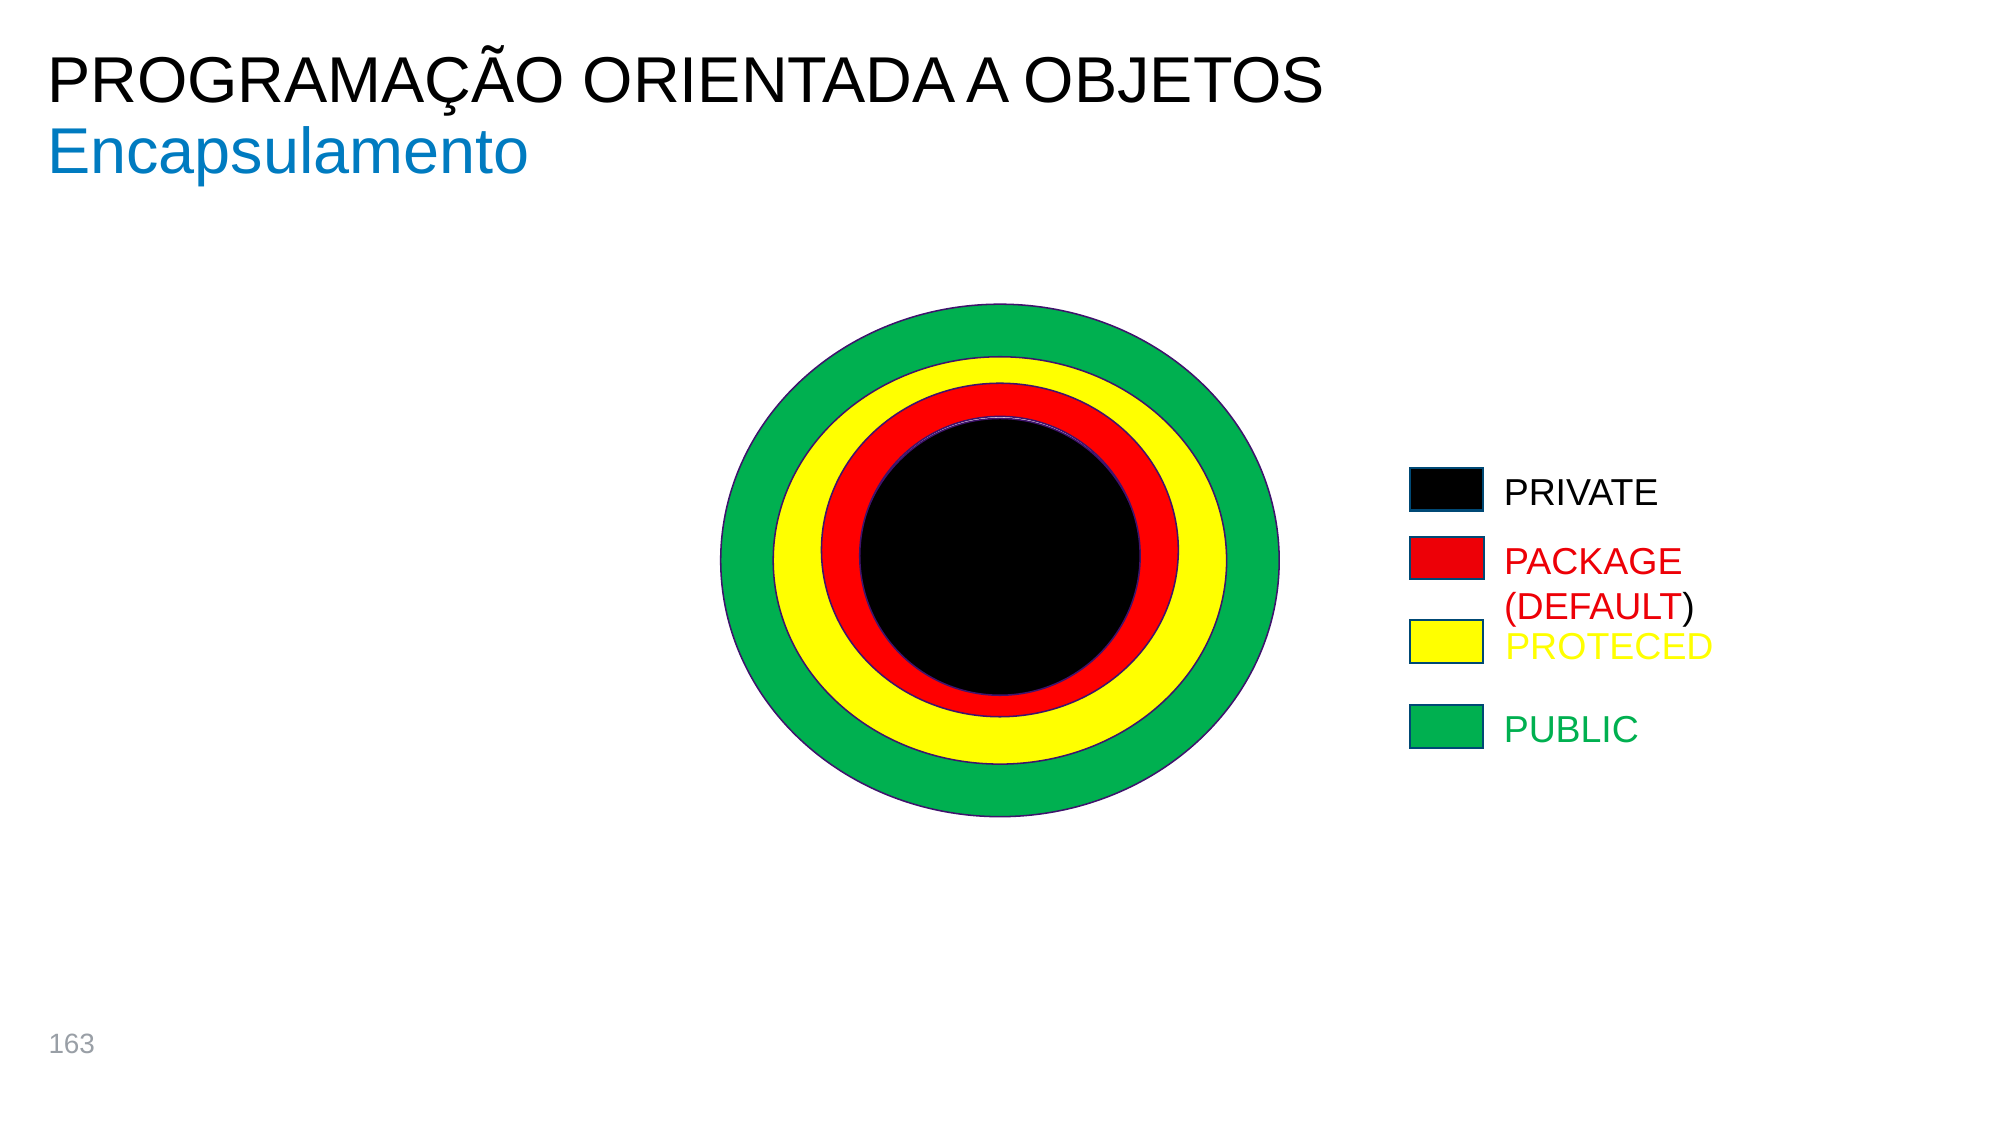

PROGRAMAÇÃO ORIENTADA A OBJETOS

# Encapsulamento

PRIVATE

PACKAGE (DEFAULT)

PROTECED

PUBLIC
163